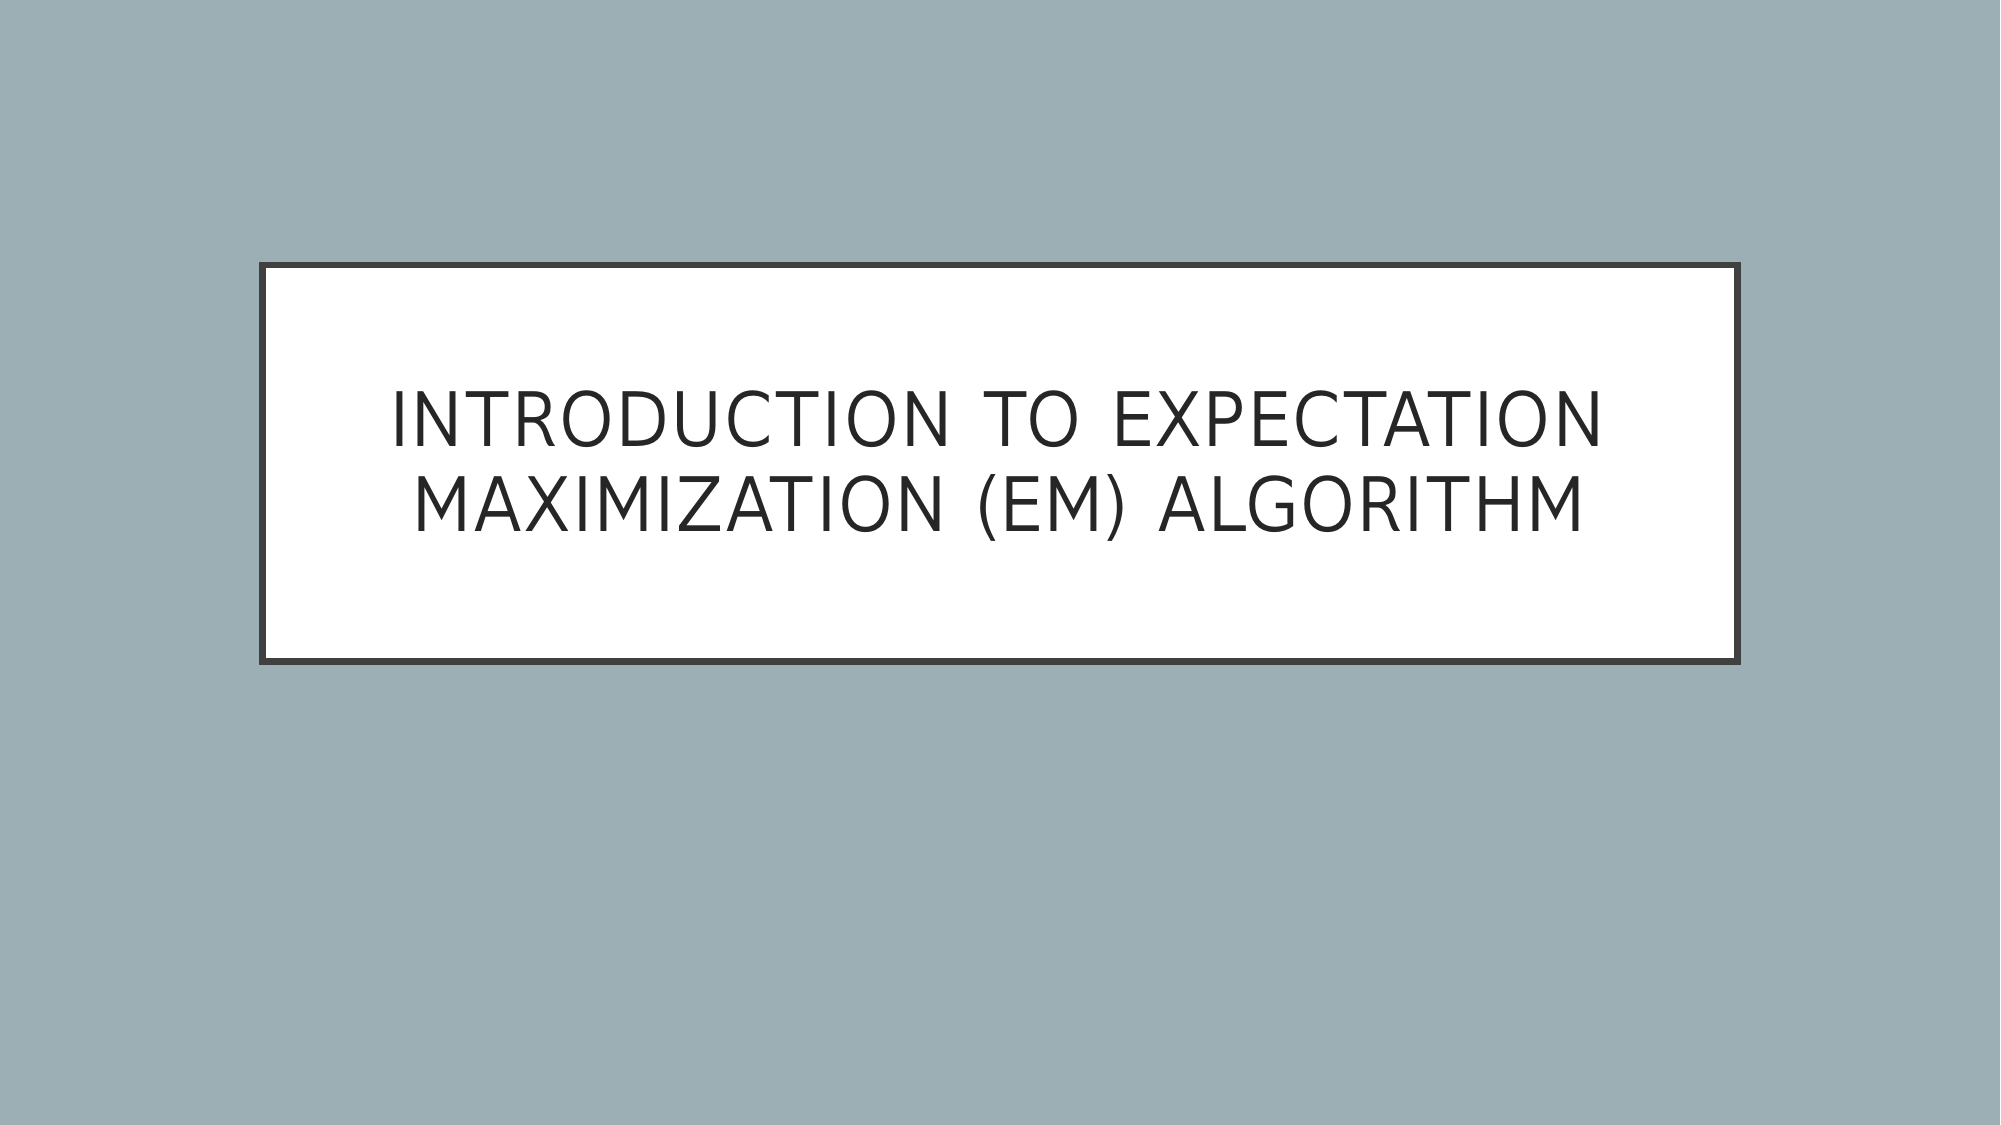

# Introduction to Expectation Maximization (EM) Algorithm